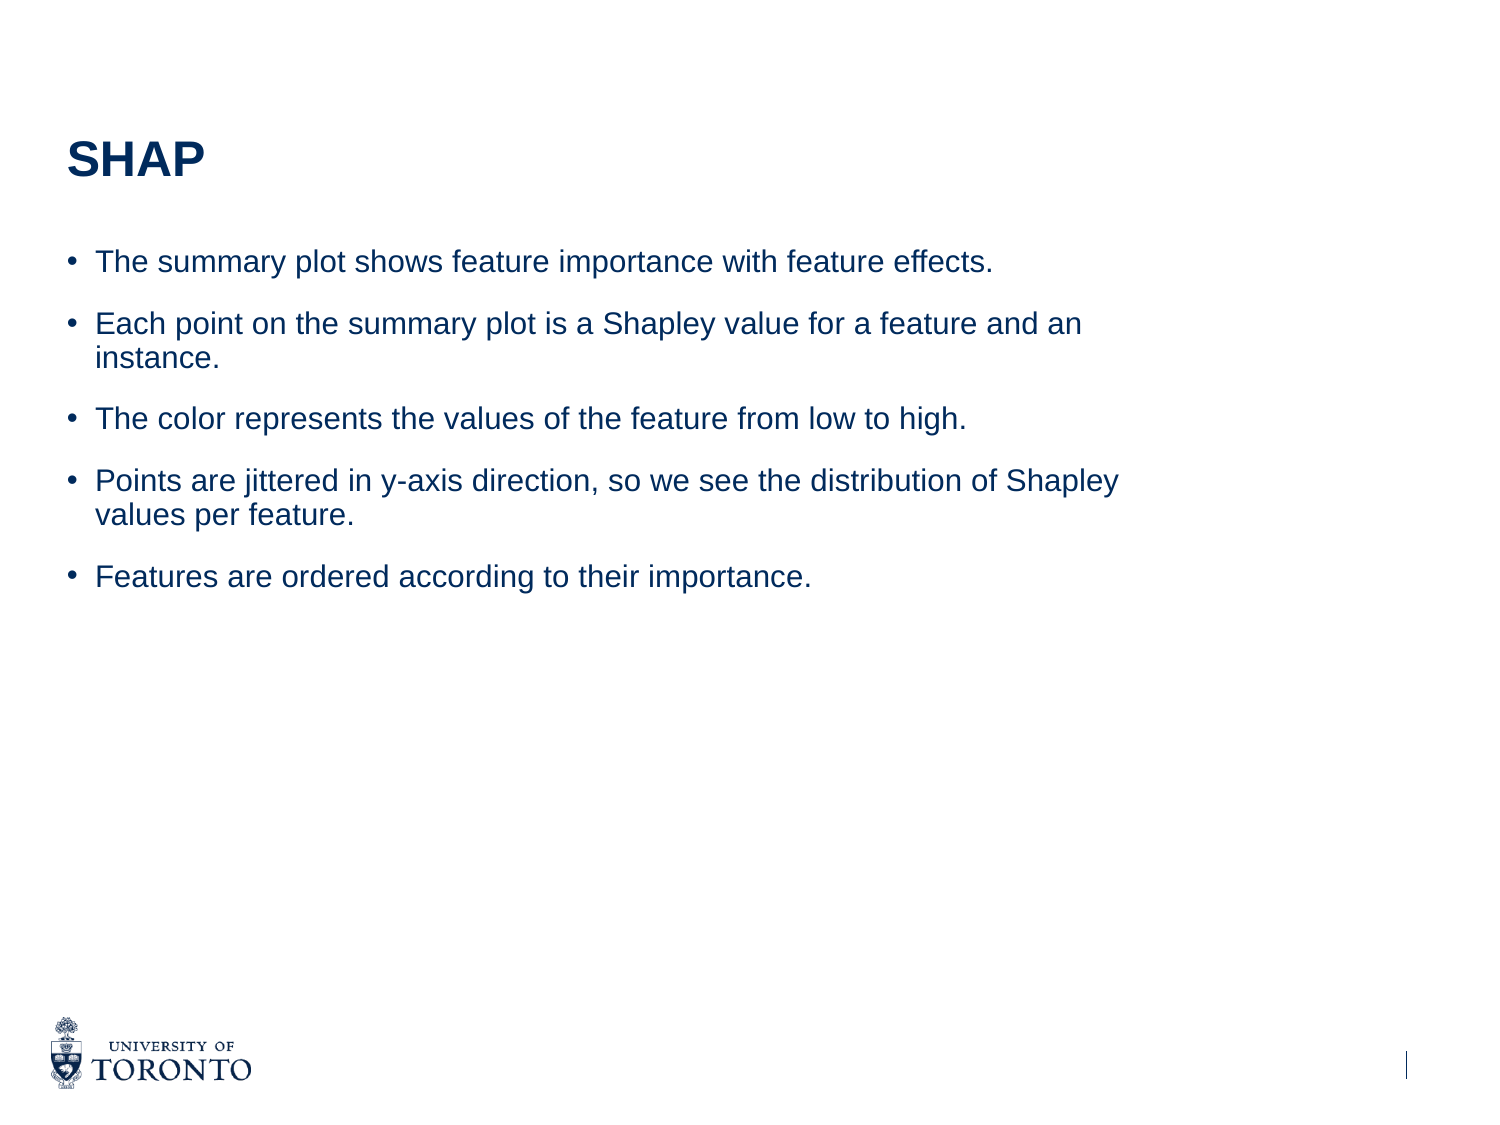

# SHAP
The summary plot shows feature importance with feature effects.
Each point on the summary plot is a Shapley value for a feature and an instance.
The color represents the values of the feature from low to high.
Points are jittered in y-axis direction, so we see the distribution of Shapley values per feature.
Features are ordered according to their importance.